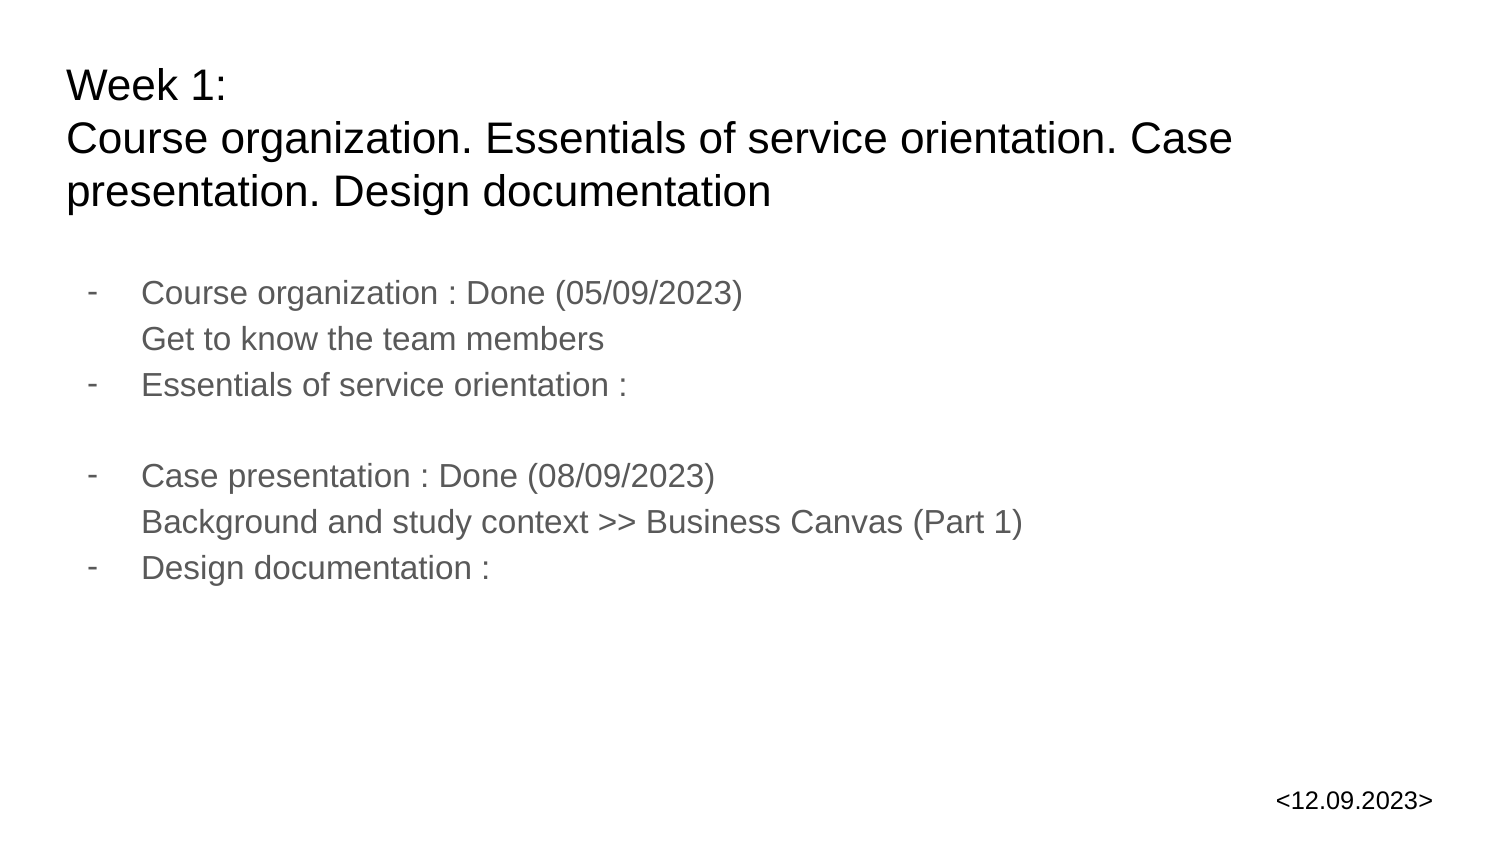

# Week 1: Course organization. Essentials of service orientation. Case presentation. Design documentation
Course organization : Done (05/09/2023)
Get to know the team members
Essentials of service orientation :
Case presentation : Done (08/09/2023)
Background and study context >> Business Canvas (Part 1)
Design documentation :
<12.09.2023>